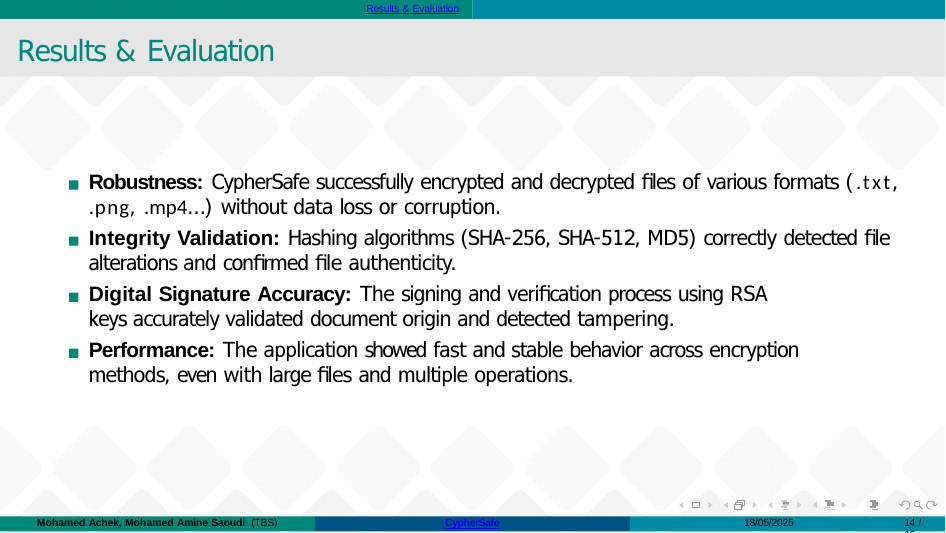

Results & Evaluation
# Results & Evaluation
Robustness: CypherSafe successfully encrypted and decrypted files of various formats (.txt,
.png, .mp4...) without data loss or corruption.
Integrity Validation: Hashing algorithms (SHA-256, SHA-512, MD5) correctly detected file alterations and confirmed file authenticity.
Digital Signature Accuracy: The signing and verification process using RSA keys accurately validated document origin and detected tampering.
Performance: The application showed fast and stable behavior across encryption methods, even with large files and multiple operations.

Mohamed Achek, Mohamed Amine Saoudi (TBS)
CypherSafe
18/05/2025
14 / 16